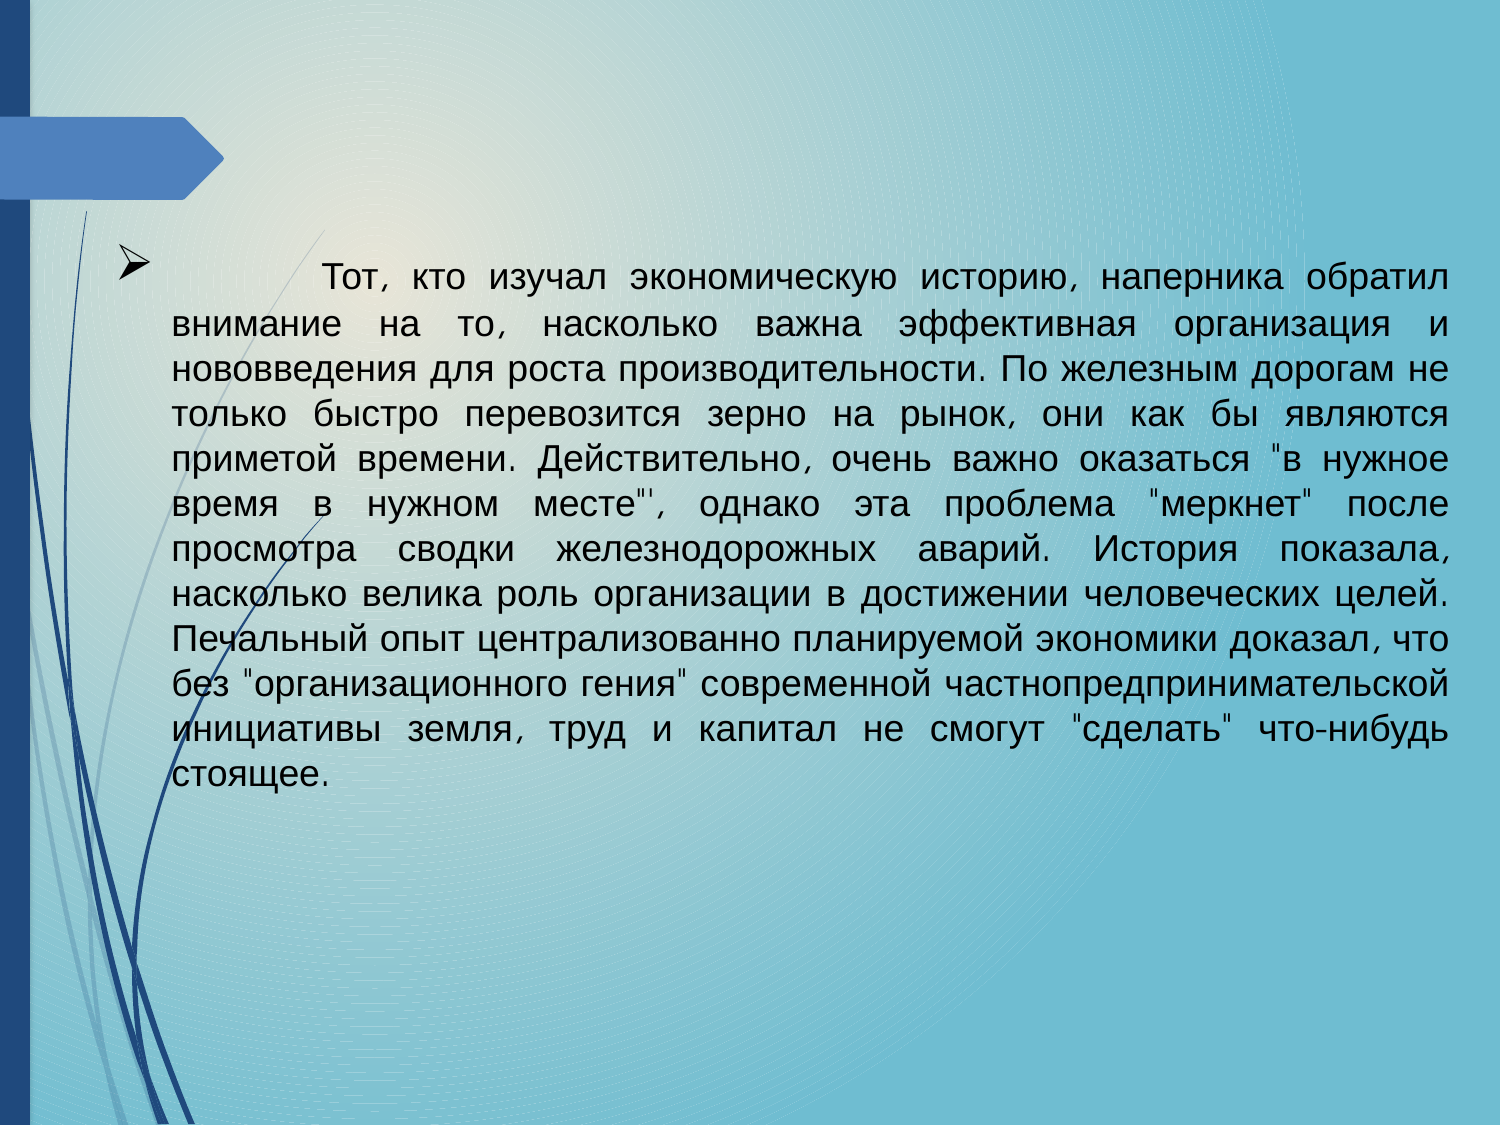

Тот, кто изучал экономическую историю, наперника обратил внимание на то, насколько важна эффективная организация и нововведения для роста производительности. По железным дорогам не только быстро перевозится зерно на рынок, они как бы являются приметой времени. Действительно, очень важно оказаться "в нужное время в нужном месте"', однако эта проблема "меркнет" после просмотра сводки железнодорожных аварий. История показала, насколько велика роль организации в достижении человеческих целей. Печальный опыт централизованно планируемой экономики доказал, что без "организационного гения" современной частнопредпринимательской инициативы земля, труд и капитал не смогут "сделать" что-нибудь стоящее.